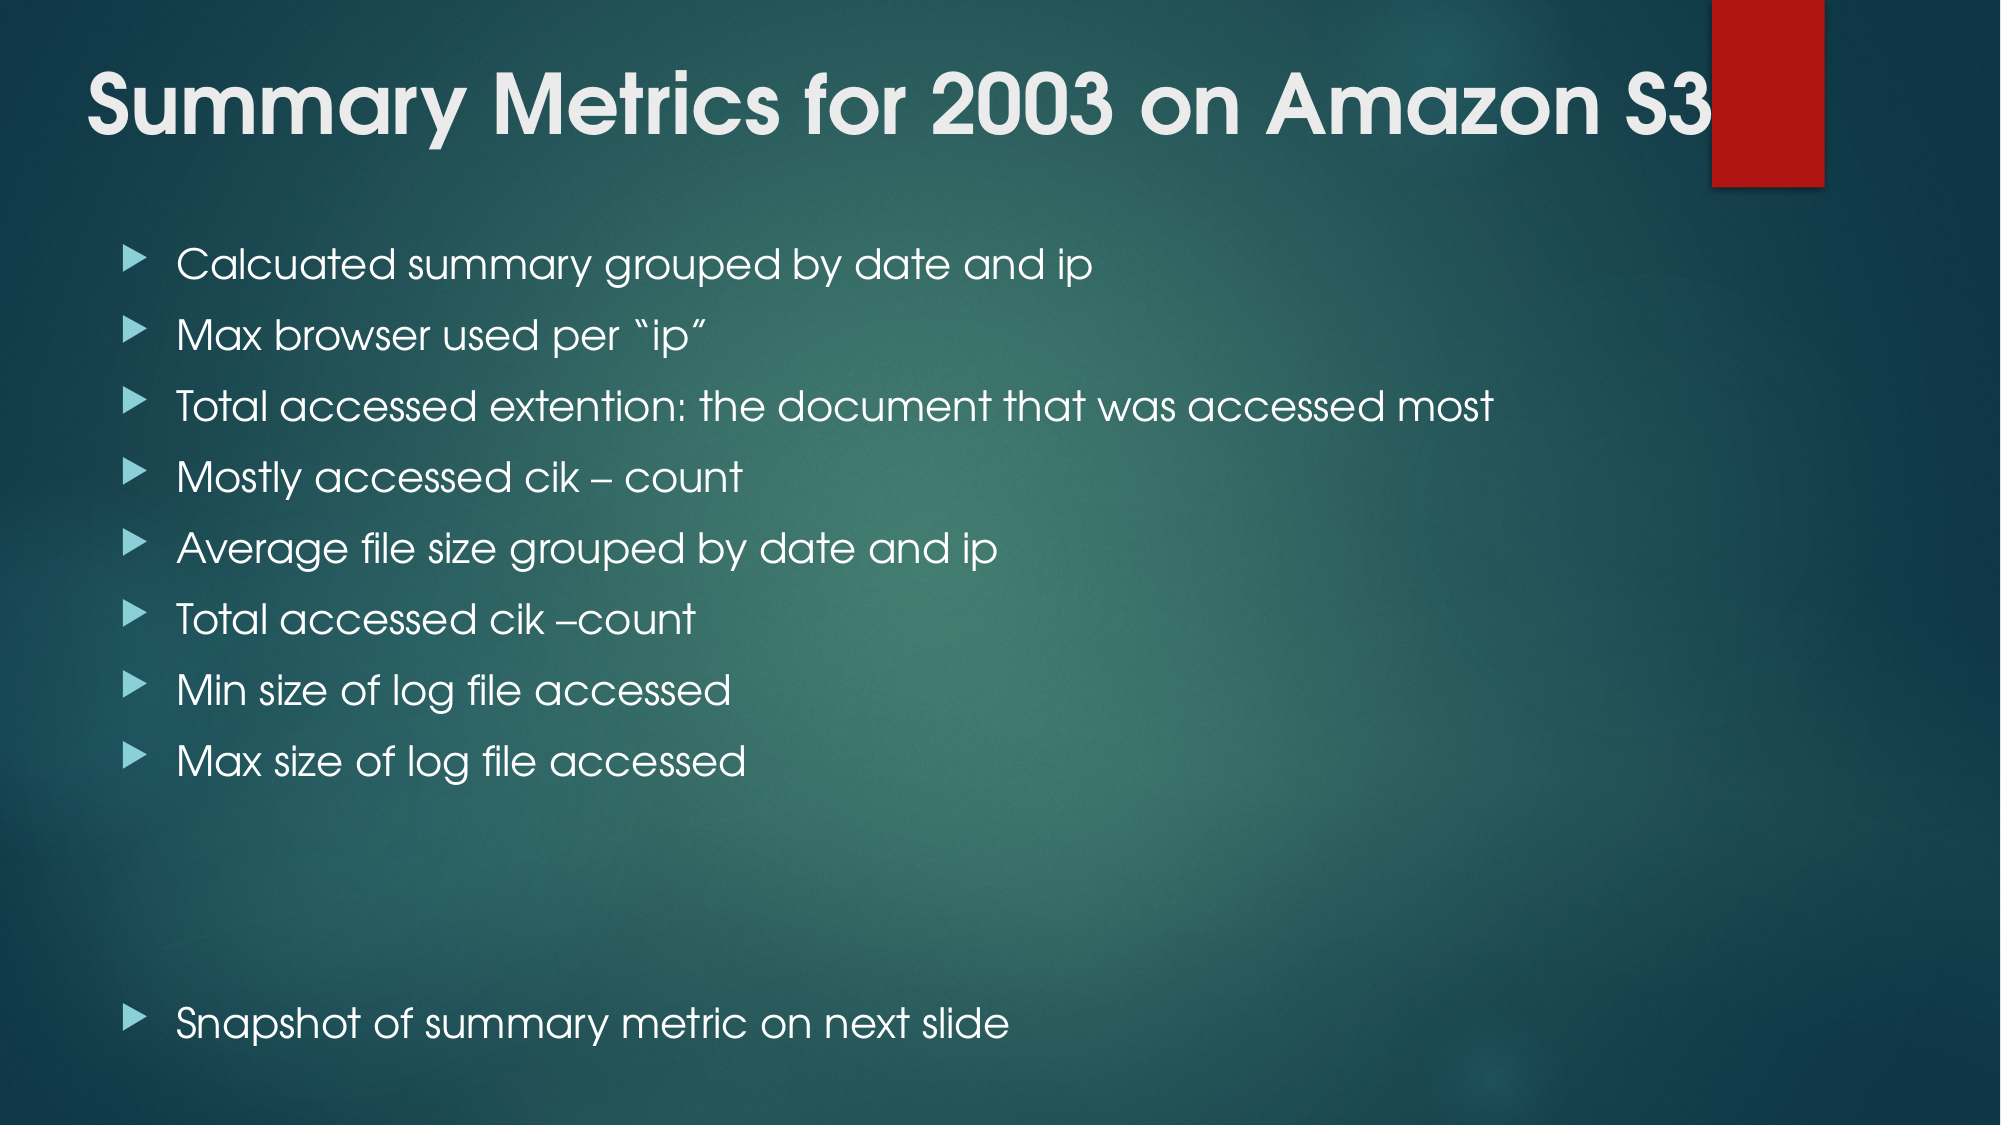

# Summary Metrics for 2003 on Amazon S3
Calcuated summary grouped by date and ip
Max browser used per “ip”
Total accessed extention: the document that was accessed most
Mostly accessed cik – count
Average file size grouped by date and ip
Total accessed cik –count
Min size of log file accessed
Max size of log file accessed

Snapshot of summary metric on next slide